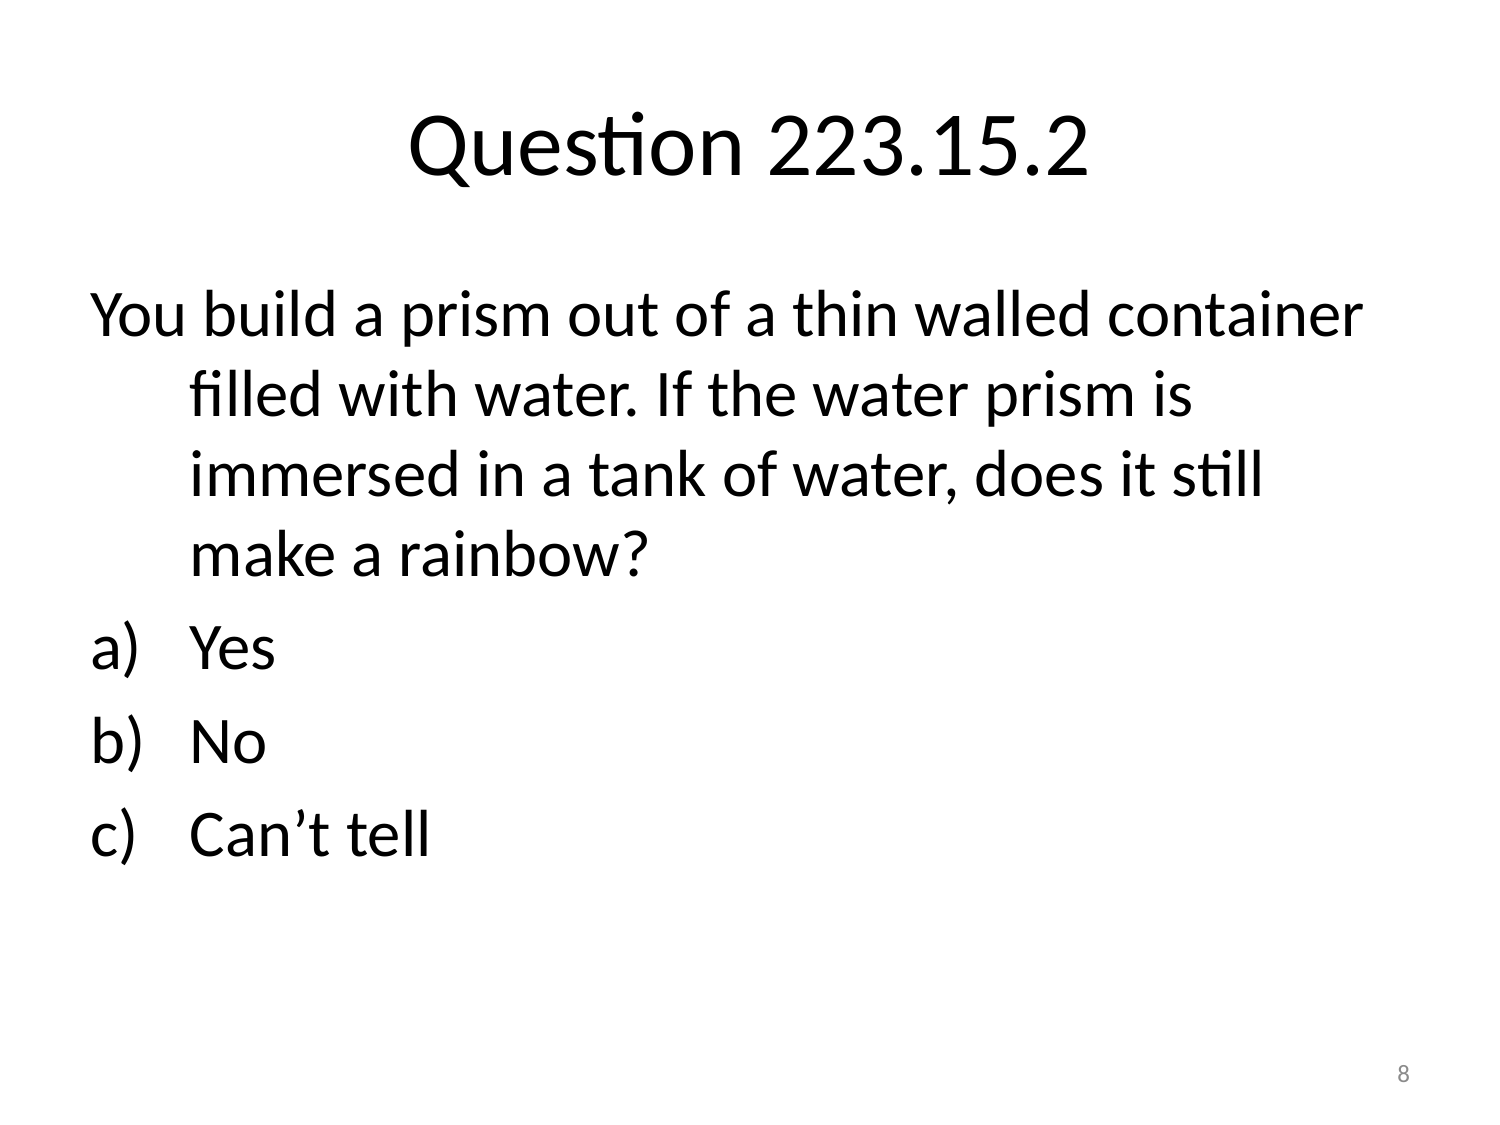

# Question 223.15.2
You build a prism out of a thin walled container filled with water. If the water prism is immersed in a tank of water, does it still make a rainbow?
Yes
No
Can’t tell
8